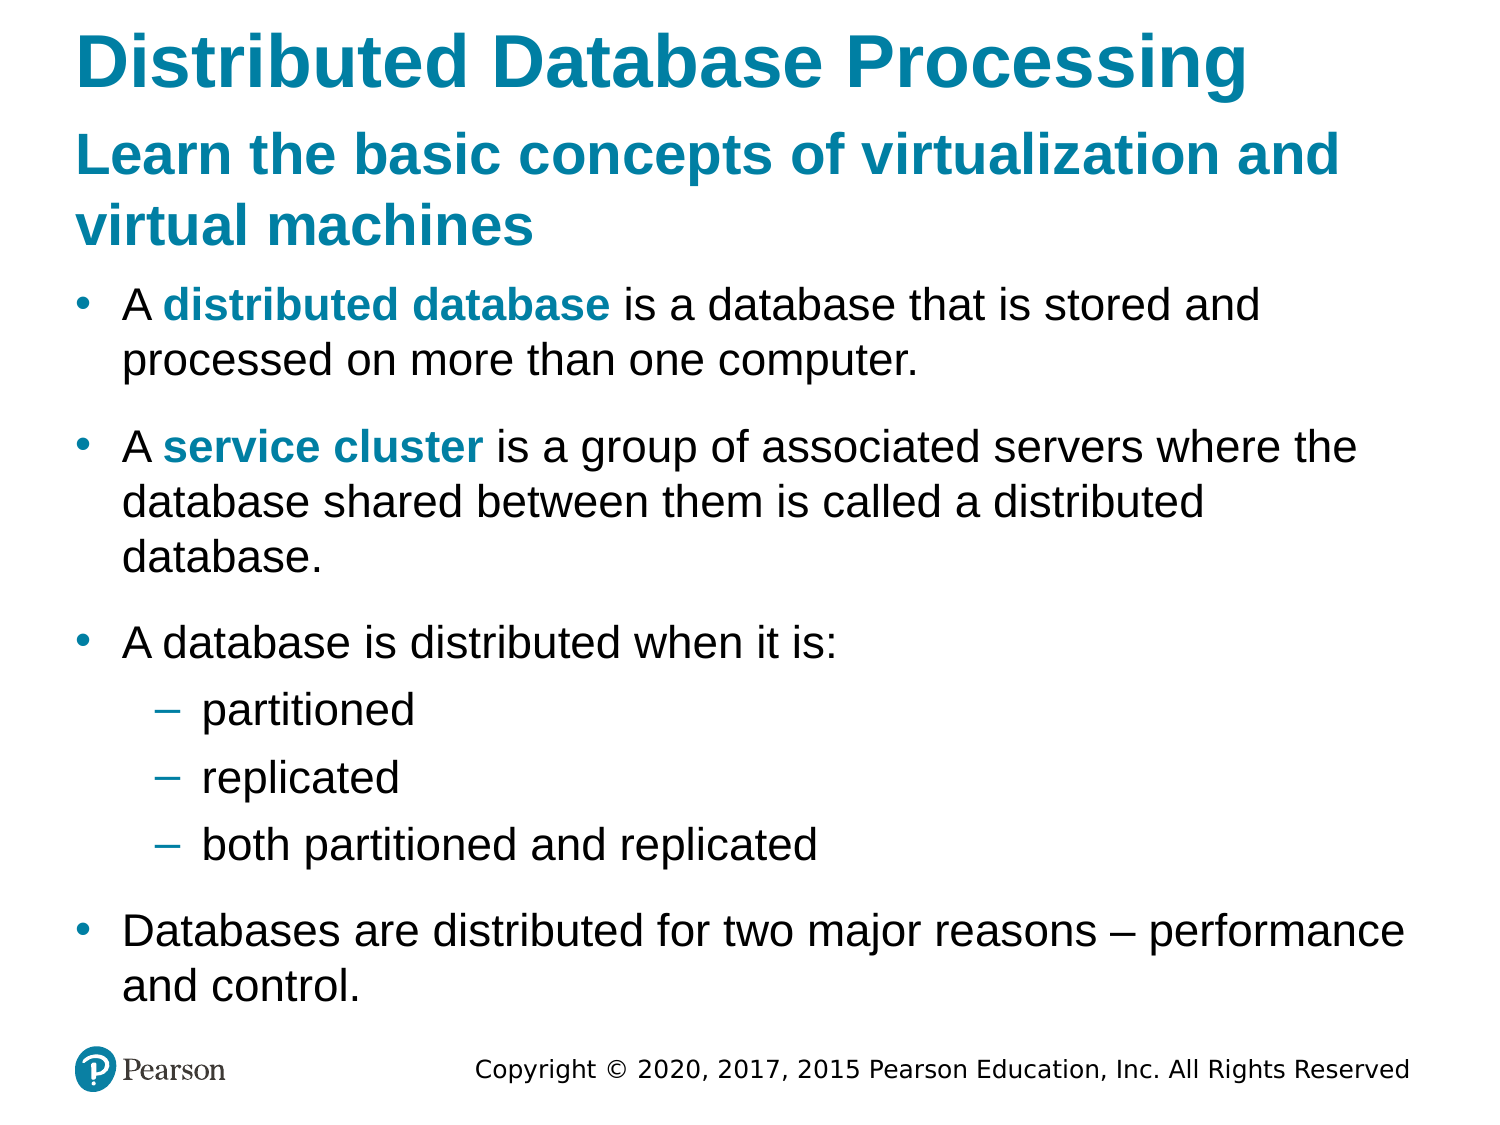

# Distributed Database Processing
Learn the basic concepts of virtualization and virtual machines
A distributed database is a database that is stored and processed on more than one computer.
A service cluster is a group of associated servers where the database shared between them is called a distributed database.
A database is distributed when it is:
partitioned
replicated
both partitioned and replicated
Databases are distributed for two major reasons – performance and control.